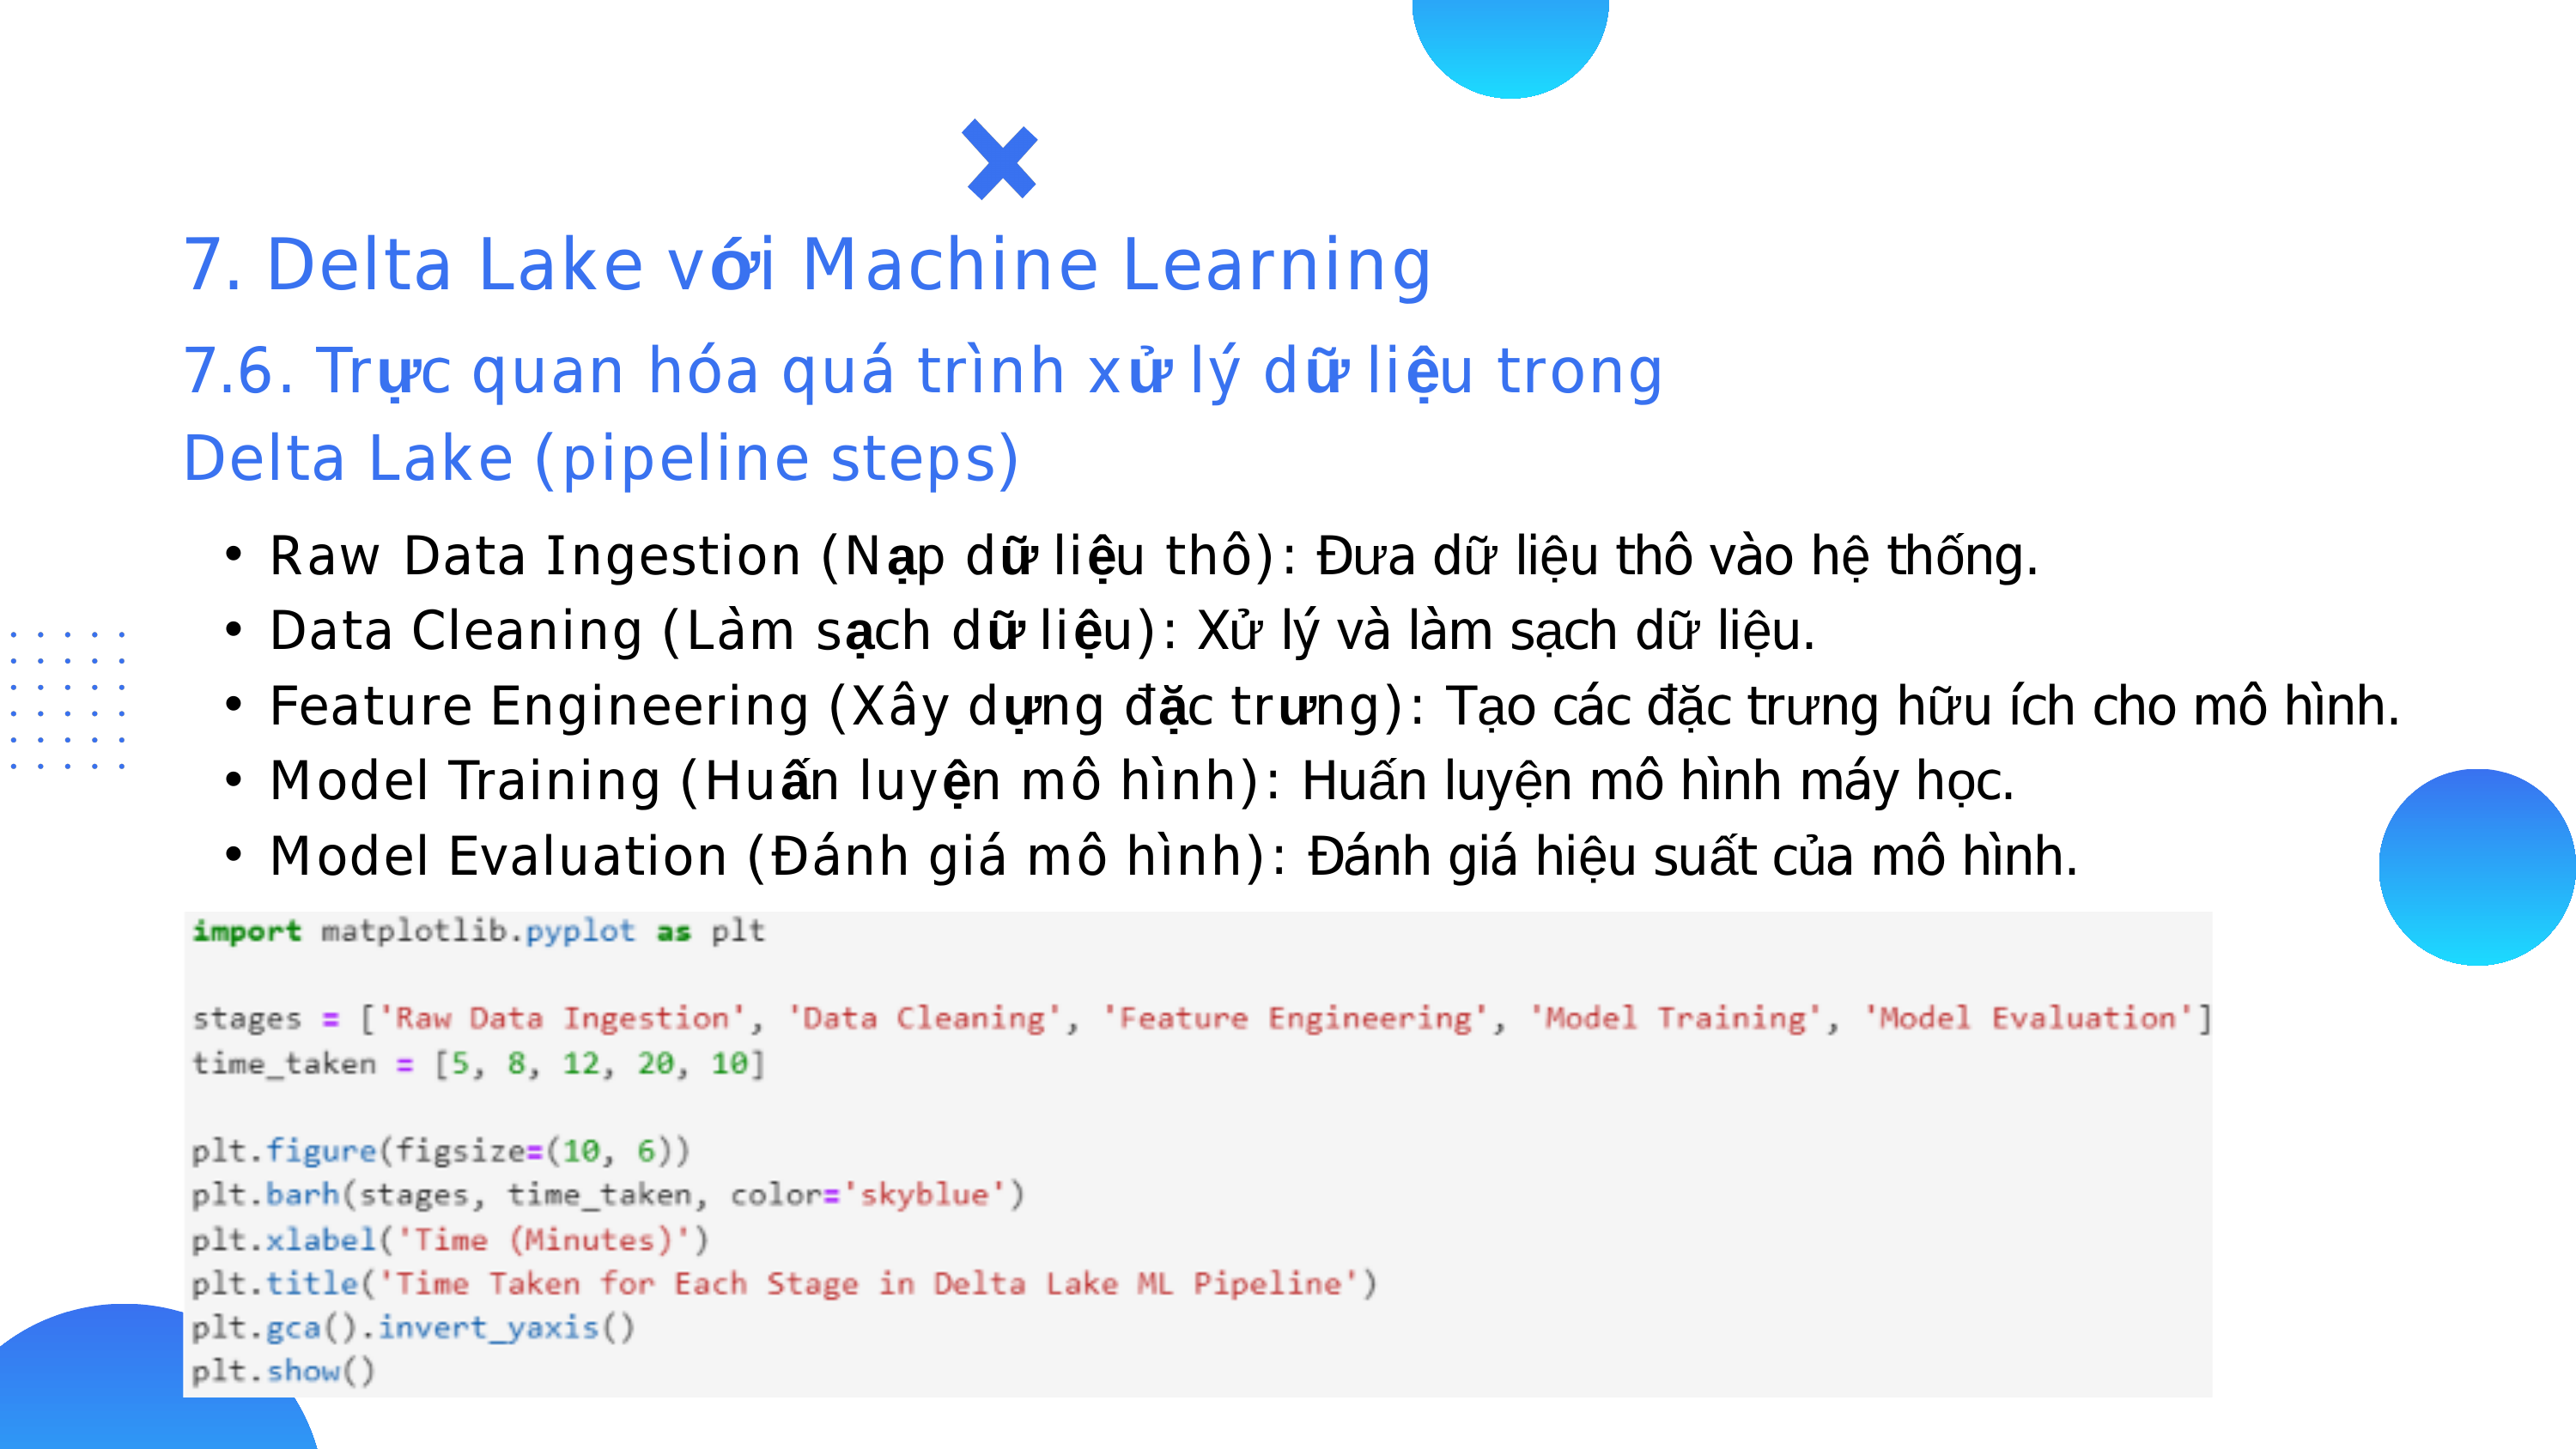

7. Delta Lake với Machine Learning
7.6. Trực quan hóa quá trình xử lý dữ liệu trong Delta Lake (pipeline steps)
Raw Data Ingestion (Nạp dữ liệu thô): Đưa dữ liệu thô vào hệ thống.
Data Cleaning (Làm sạch dữ liệu): Xử lý và làm sạch dữ liệu.
Feature Engineering (Xây dựng đặc trưng): Tạo các đặc trưng hữu ích cho mô hình.
Model Training (Huấn luyện mô hình): Huấn luyện mô hình máy học.
Model Evaluation (Đánh giá mô hình): Đánh giá hiệu suất của mô hình.